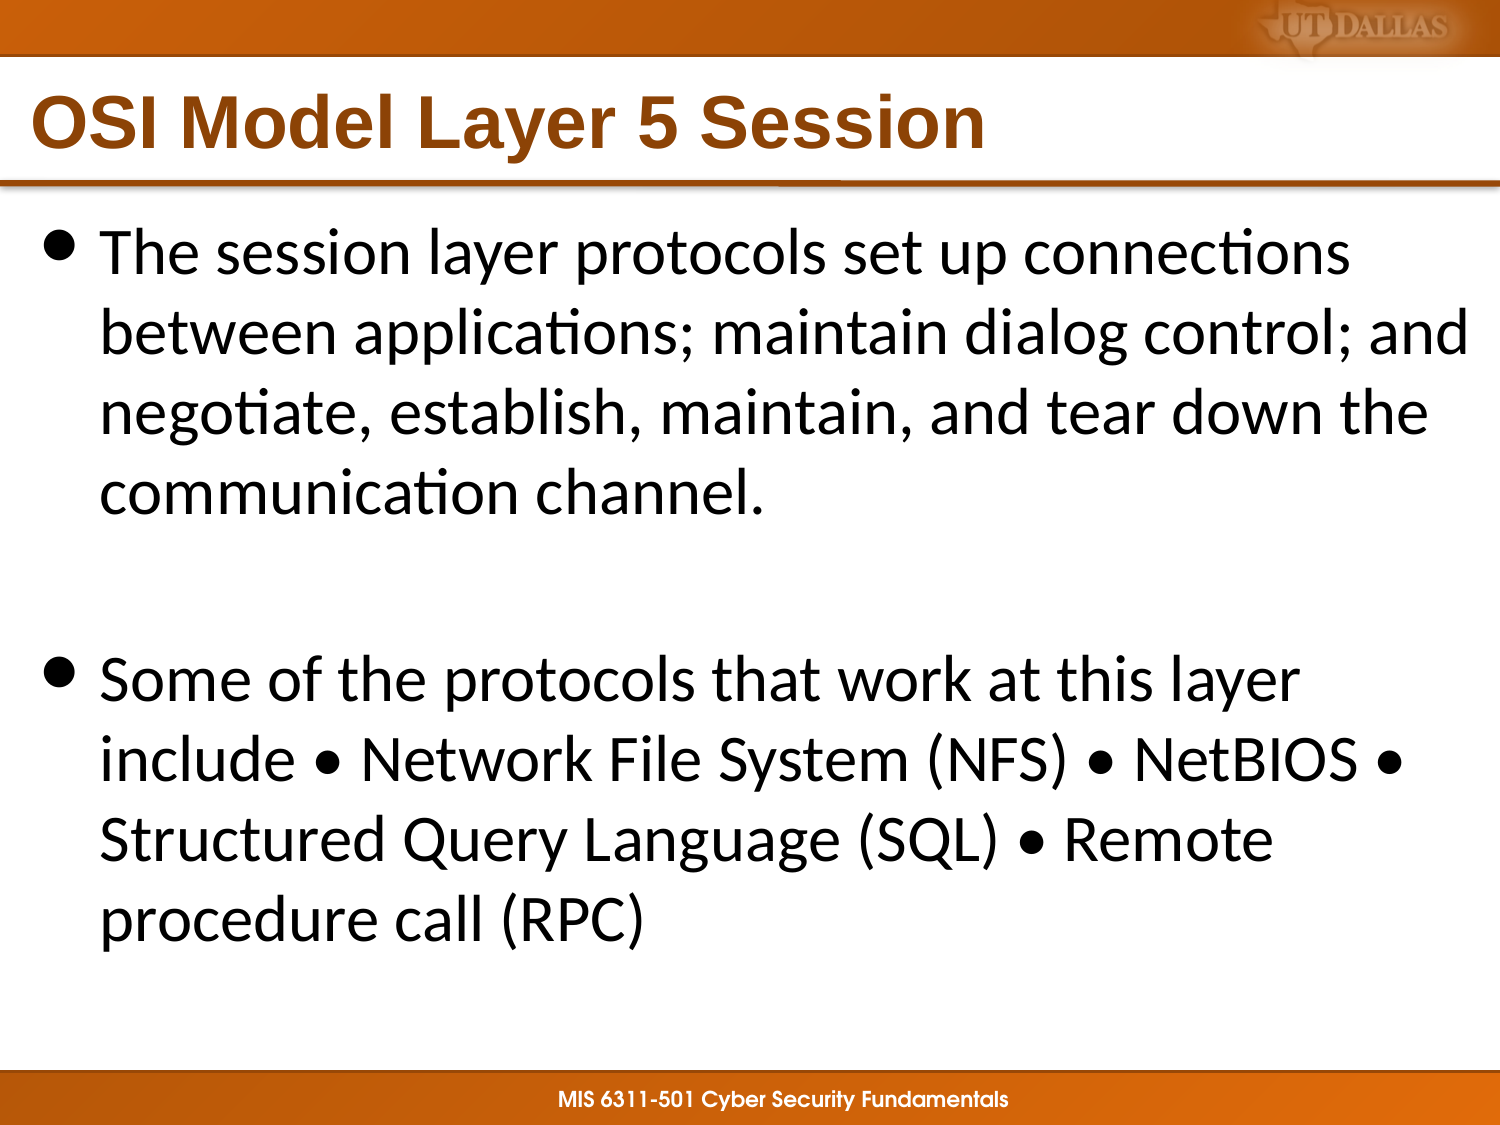

# OSI Model Layer 5 Session
The session layer protocols set up connections between applications; maintain dialog control; and negotiate, establish, maintain, and tear down the communication channel.

Some of the protocols that work at this layer include • Network File System (NFS) • NetBIOS • Structured Query Language (SQL) • Remote procedure call (RPC)